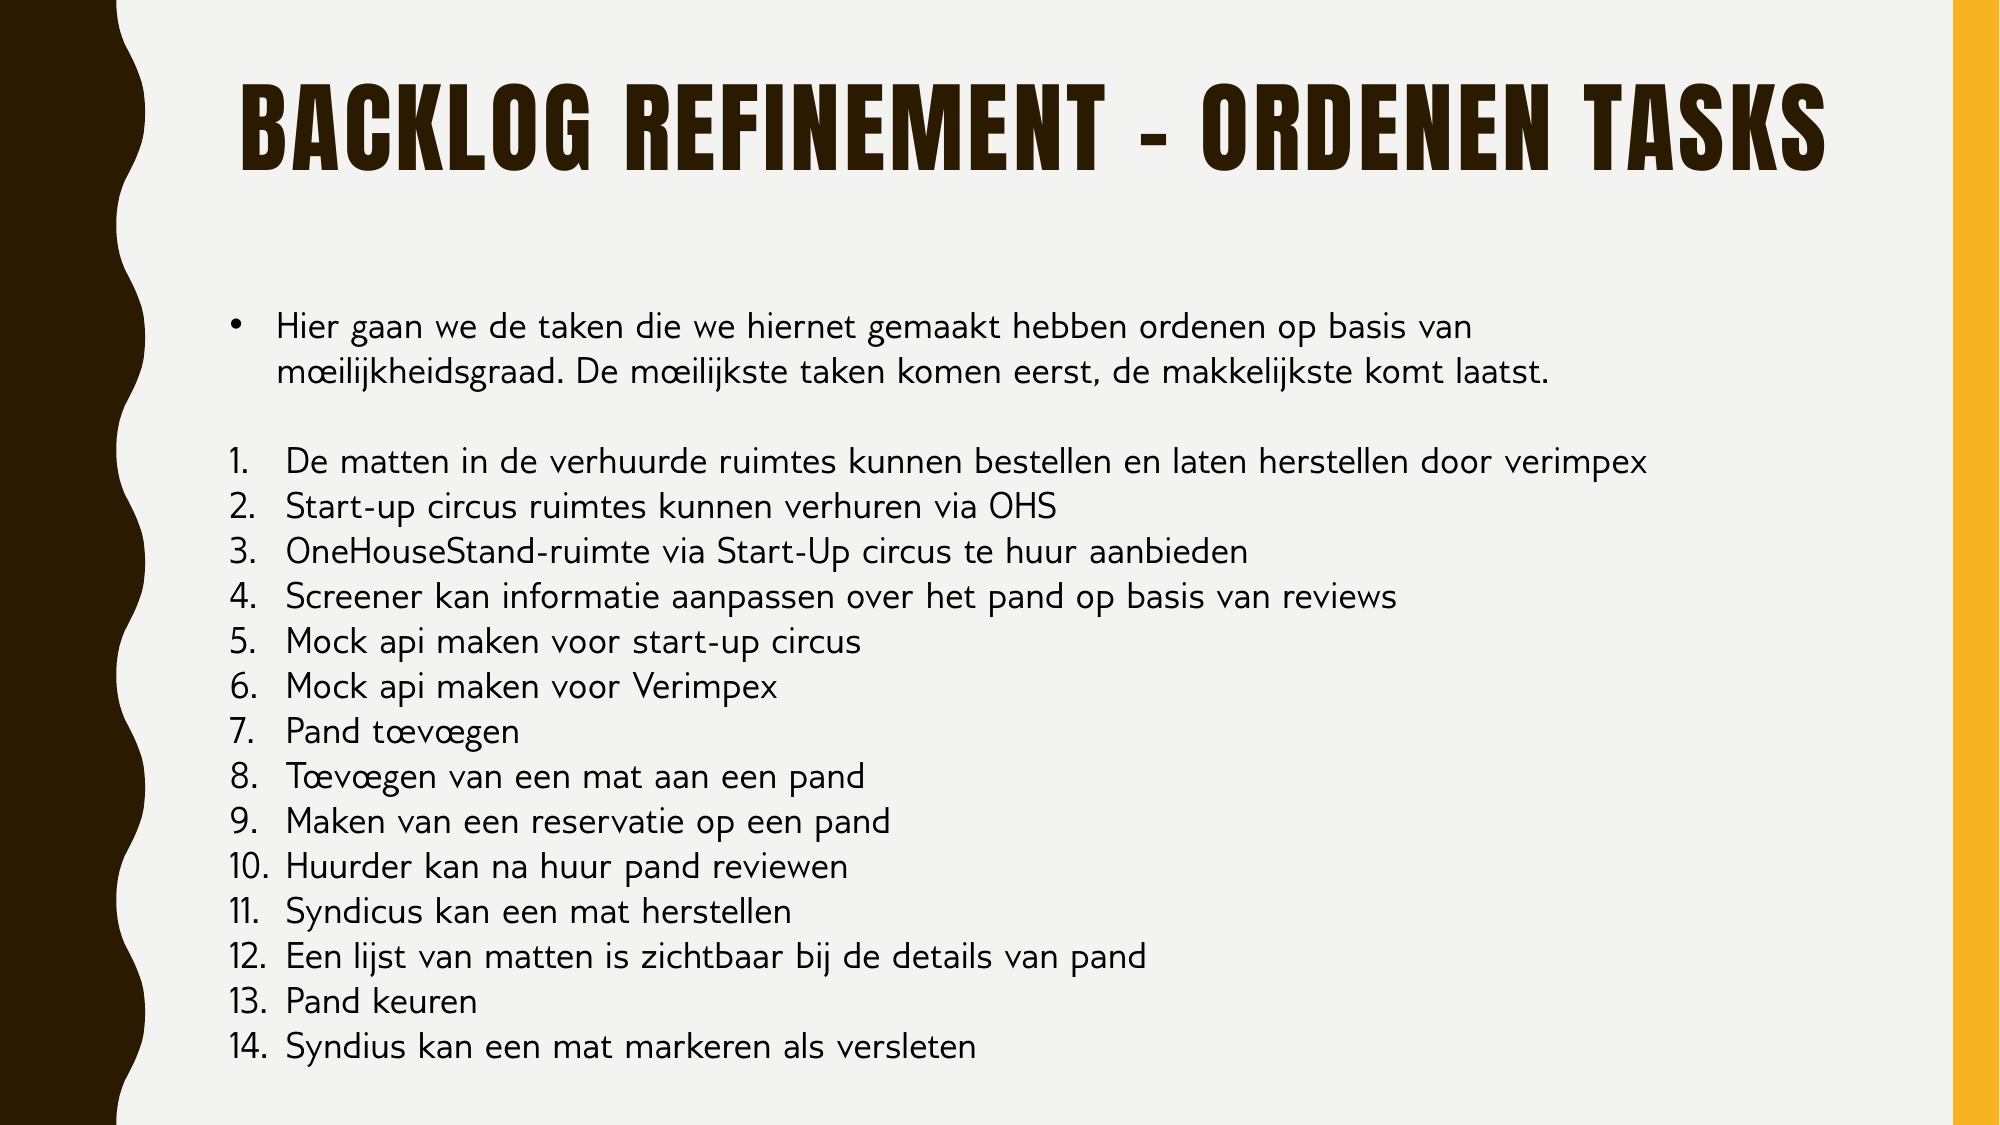

# Backlog refinement – ordenen tasks

Hier gaan we de taken die we hiernet gemaakt hebben ordenen op basis van moeilijkheidsgraad. De moeilijkste taken komen eerst, de makkelijkste komt laatst.

De matten in de verhuurde ruimtes kunnen bestellen en laten herstellen door verimpex
Start-up circus ruimtes kunnen verhuren via OHS
OneHouseStand-ruimte via Start-Up circus te huur aanbieden
Screener kan informatie aanpassen over het pand op basis van reviews
Mock api maken voor start-up circus
Mock api maken voor Verimpex
Pand toevoegen
Toevoegen van een mat aan een pand
Maken van een reservatie op een pand
Huurder kan na huur pand reviewen
Syndicus kan een mat herstellen
Een lijst van matten is zichtbaar bij de details van pand
Pand keuren
Syndius kan een mat markeren als versleten